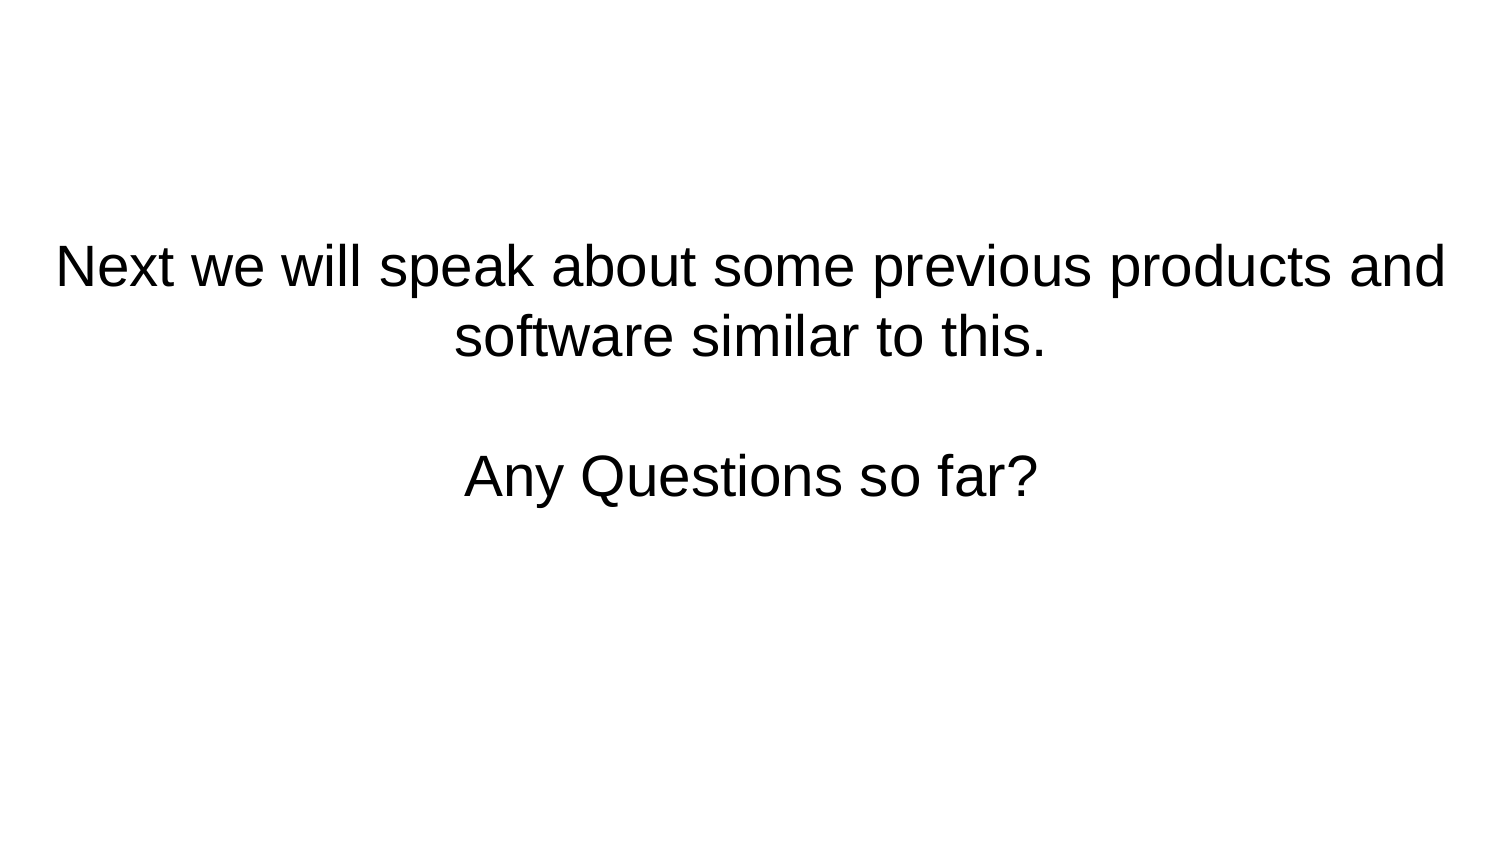

# Next we will speak about some previous products and software similar to this.

Any Questions so far?